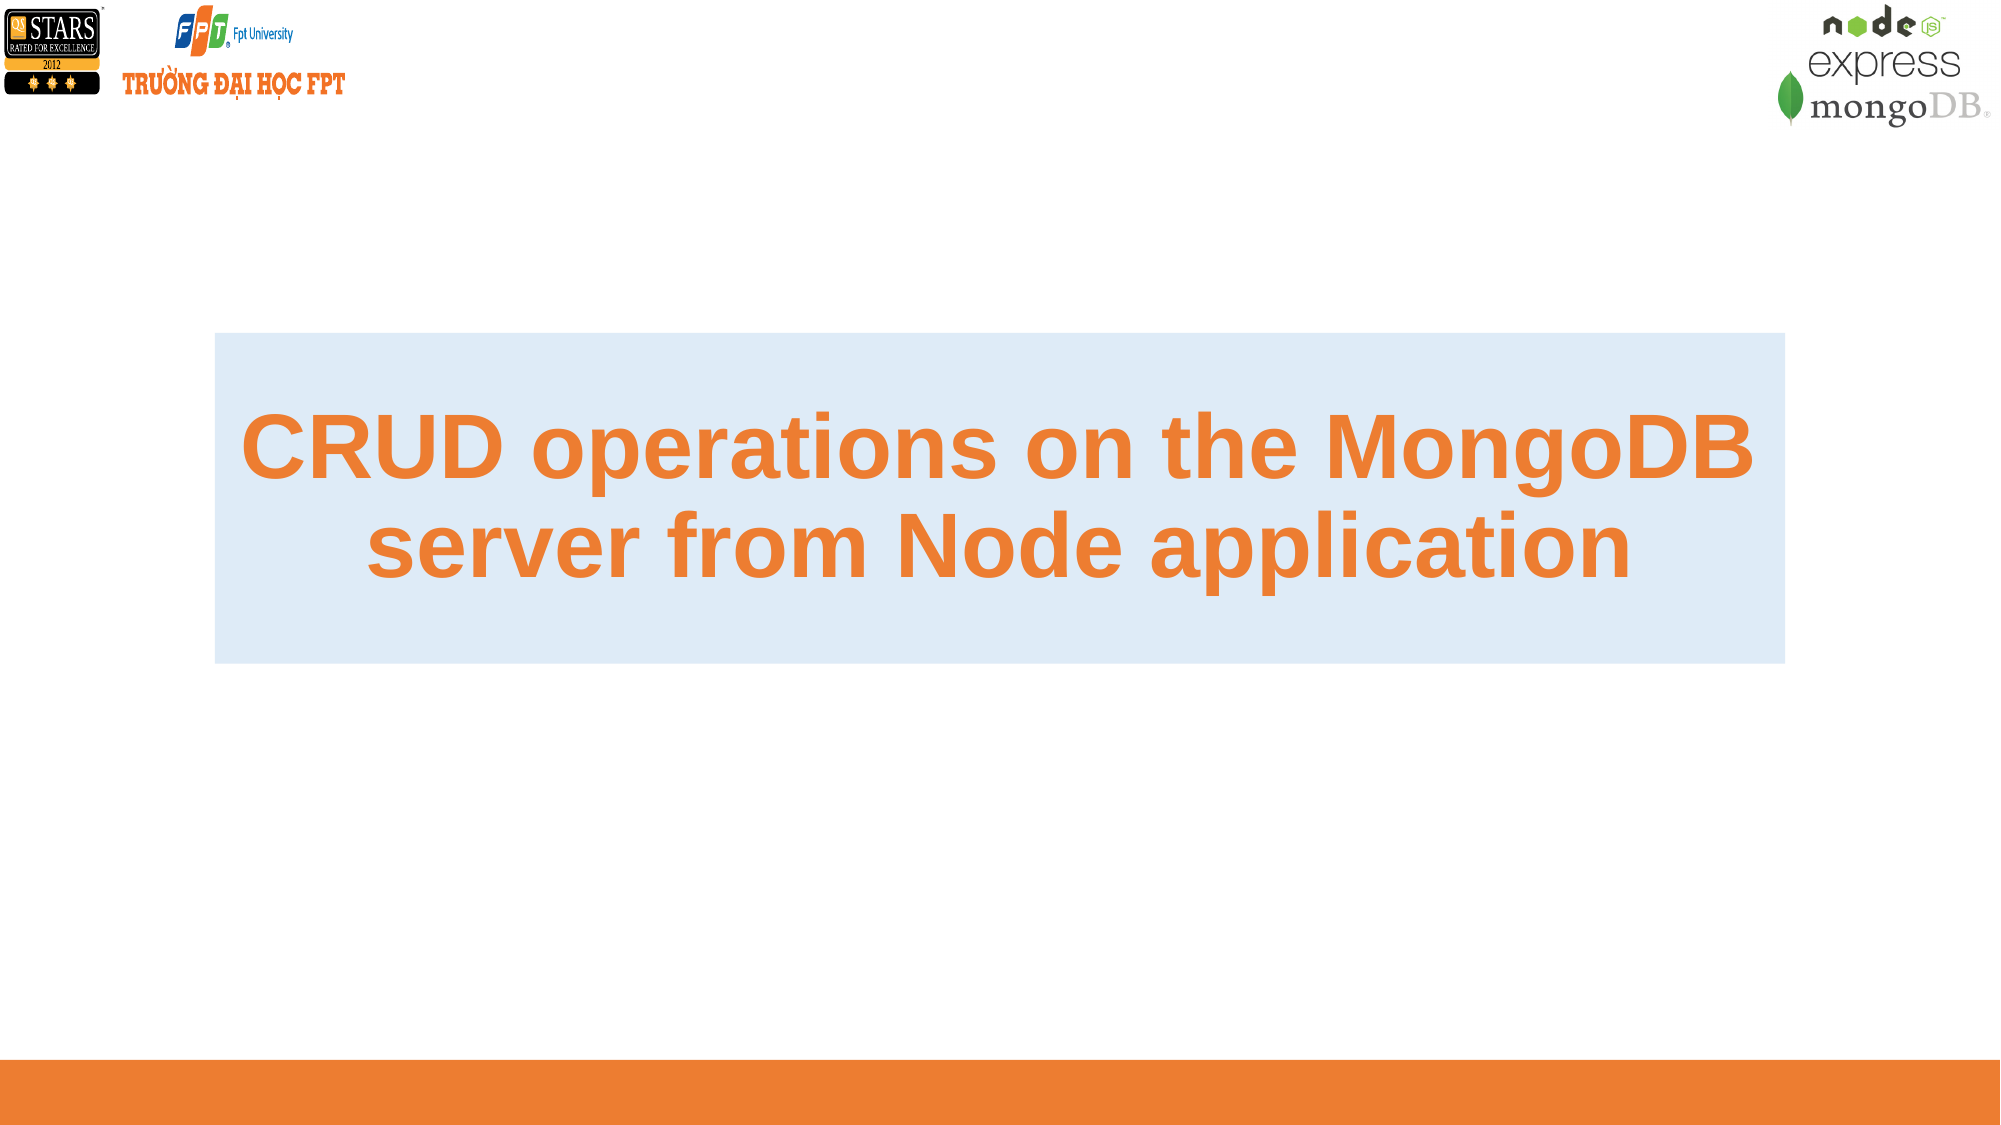

CRUD operations on the MongoDB server from Node application